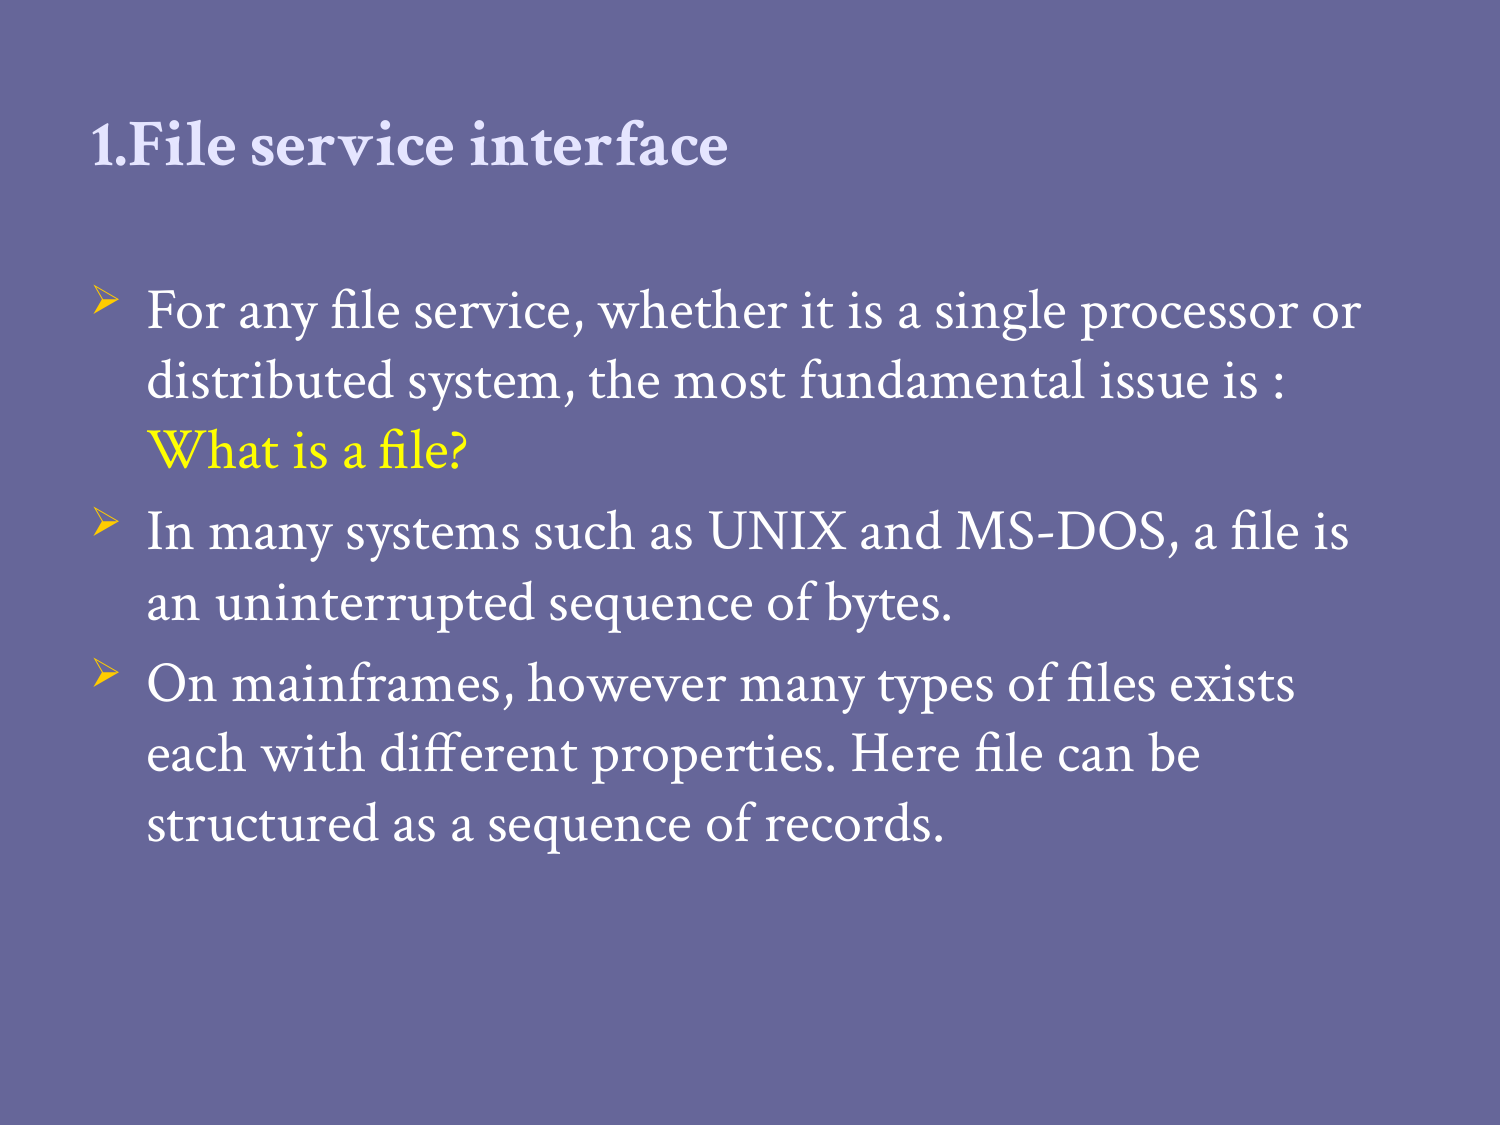

1.File service interface
For any file service, whether it is a single processor or distributed system, the most fundamental issue is : What is a file?
In many systems such as UNIX and MS-DOS, a file is an uninterrupted sequence of bytes.
On mainframes, however many types of files exists each with different properties. Here file can be structured as a sequence of records.